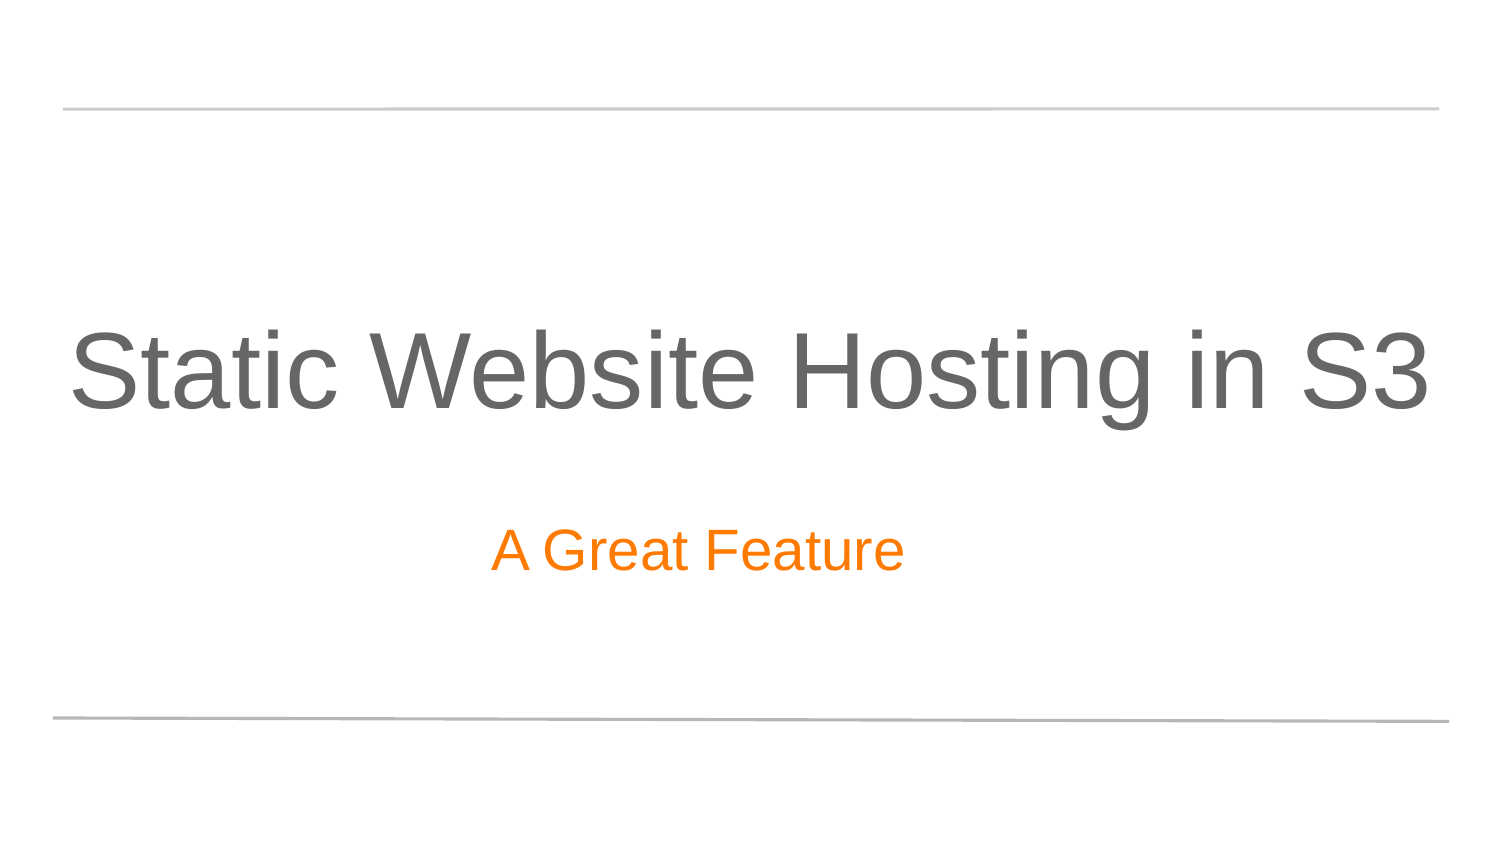

# Static Website Hosting in S3
A Great Feature